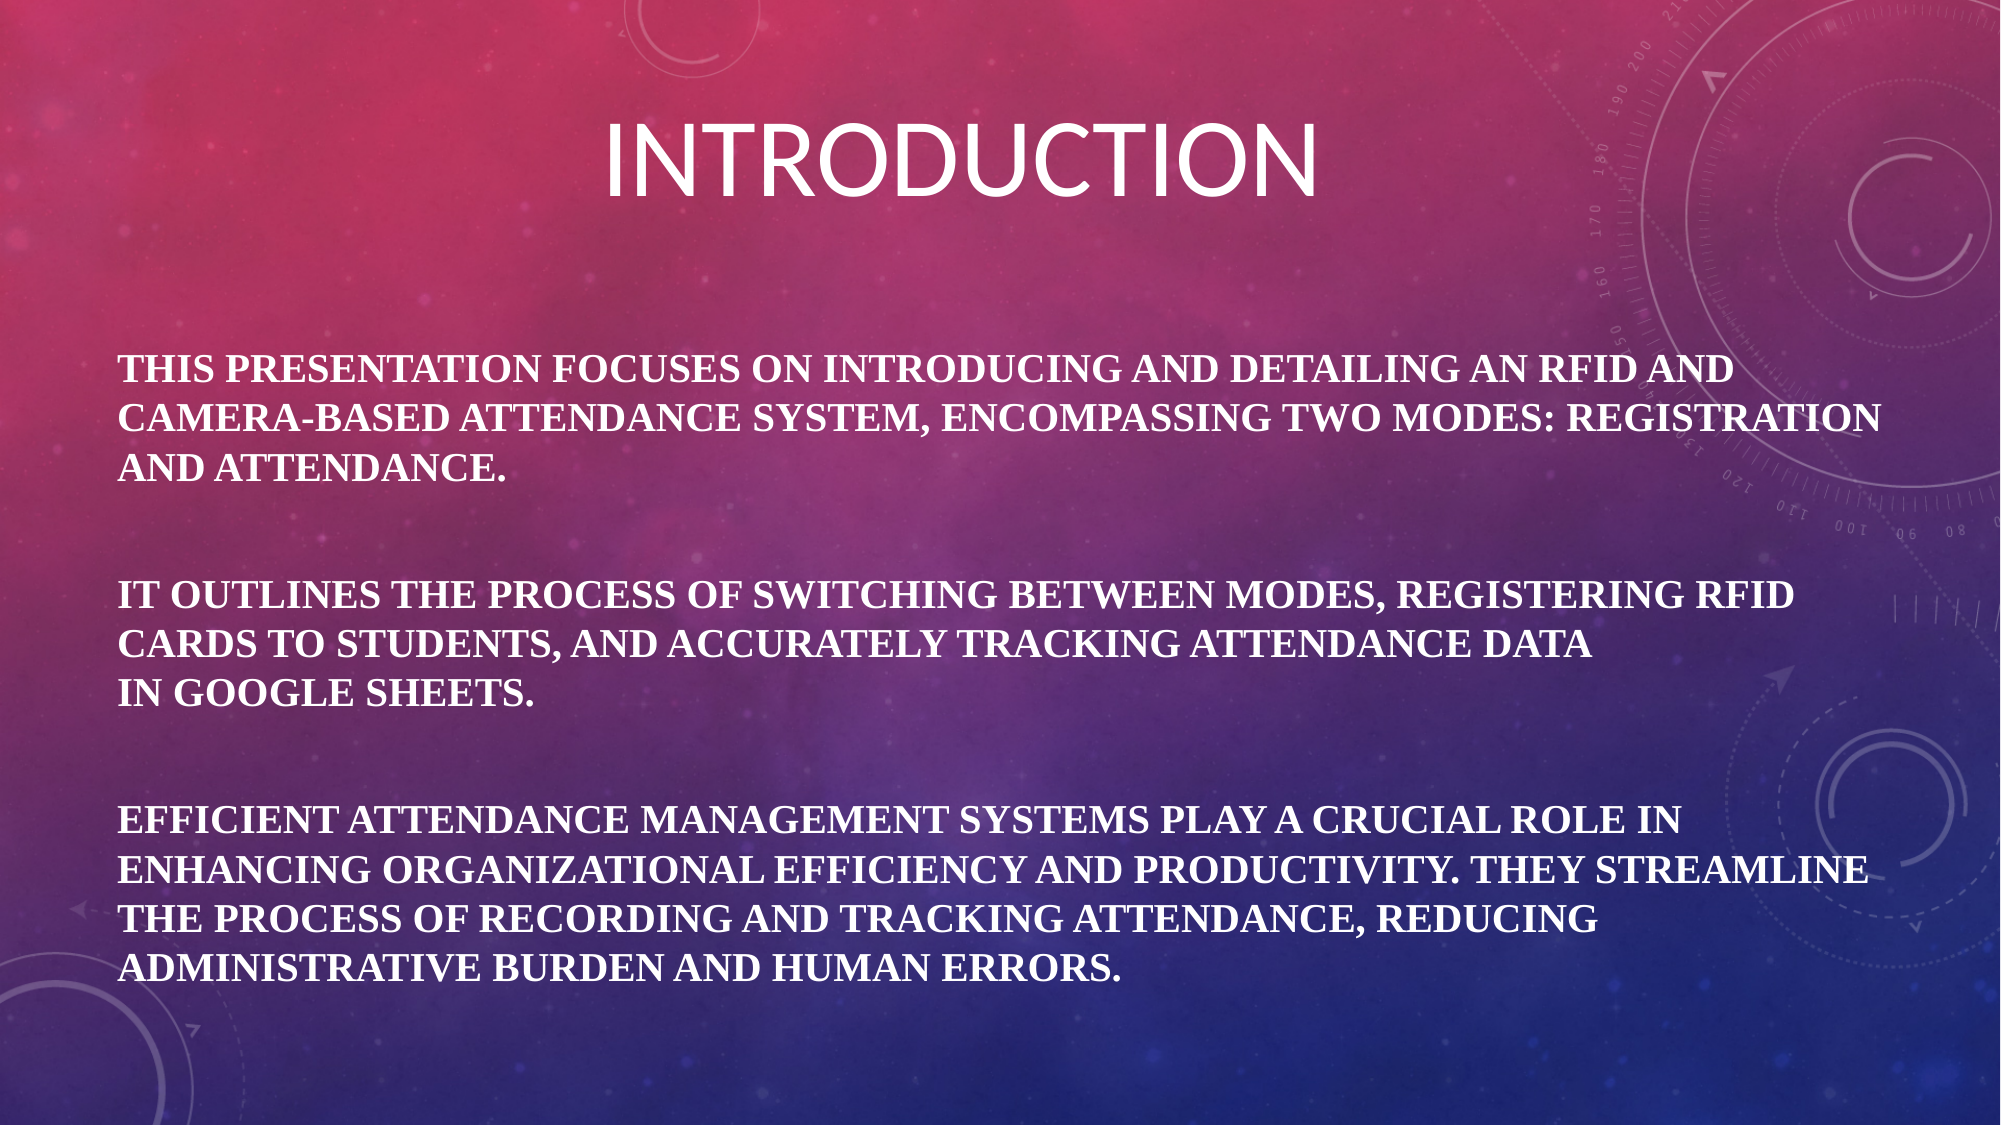

# INTRODUCTION
This presentation focuses on introducing and detailing an RFID and camera-based attendance system, encompassing two modes: registration and attendance.

It outlines the process of switching between modes, registering RFID cards to students, and accurately tracking attendance data in Google Sheets.

Efficient attendance management systems play a crucial role in enhancing organizational efficiency and productivity. They streamline the process of recording and tracking attendance, reducing administrative burden and human errors.